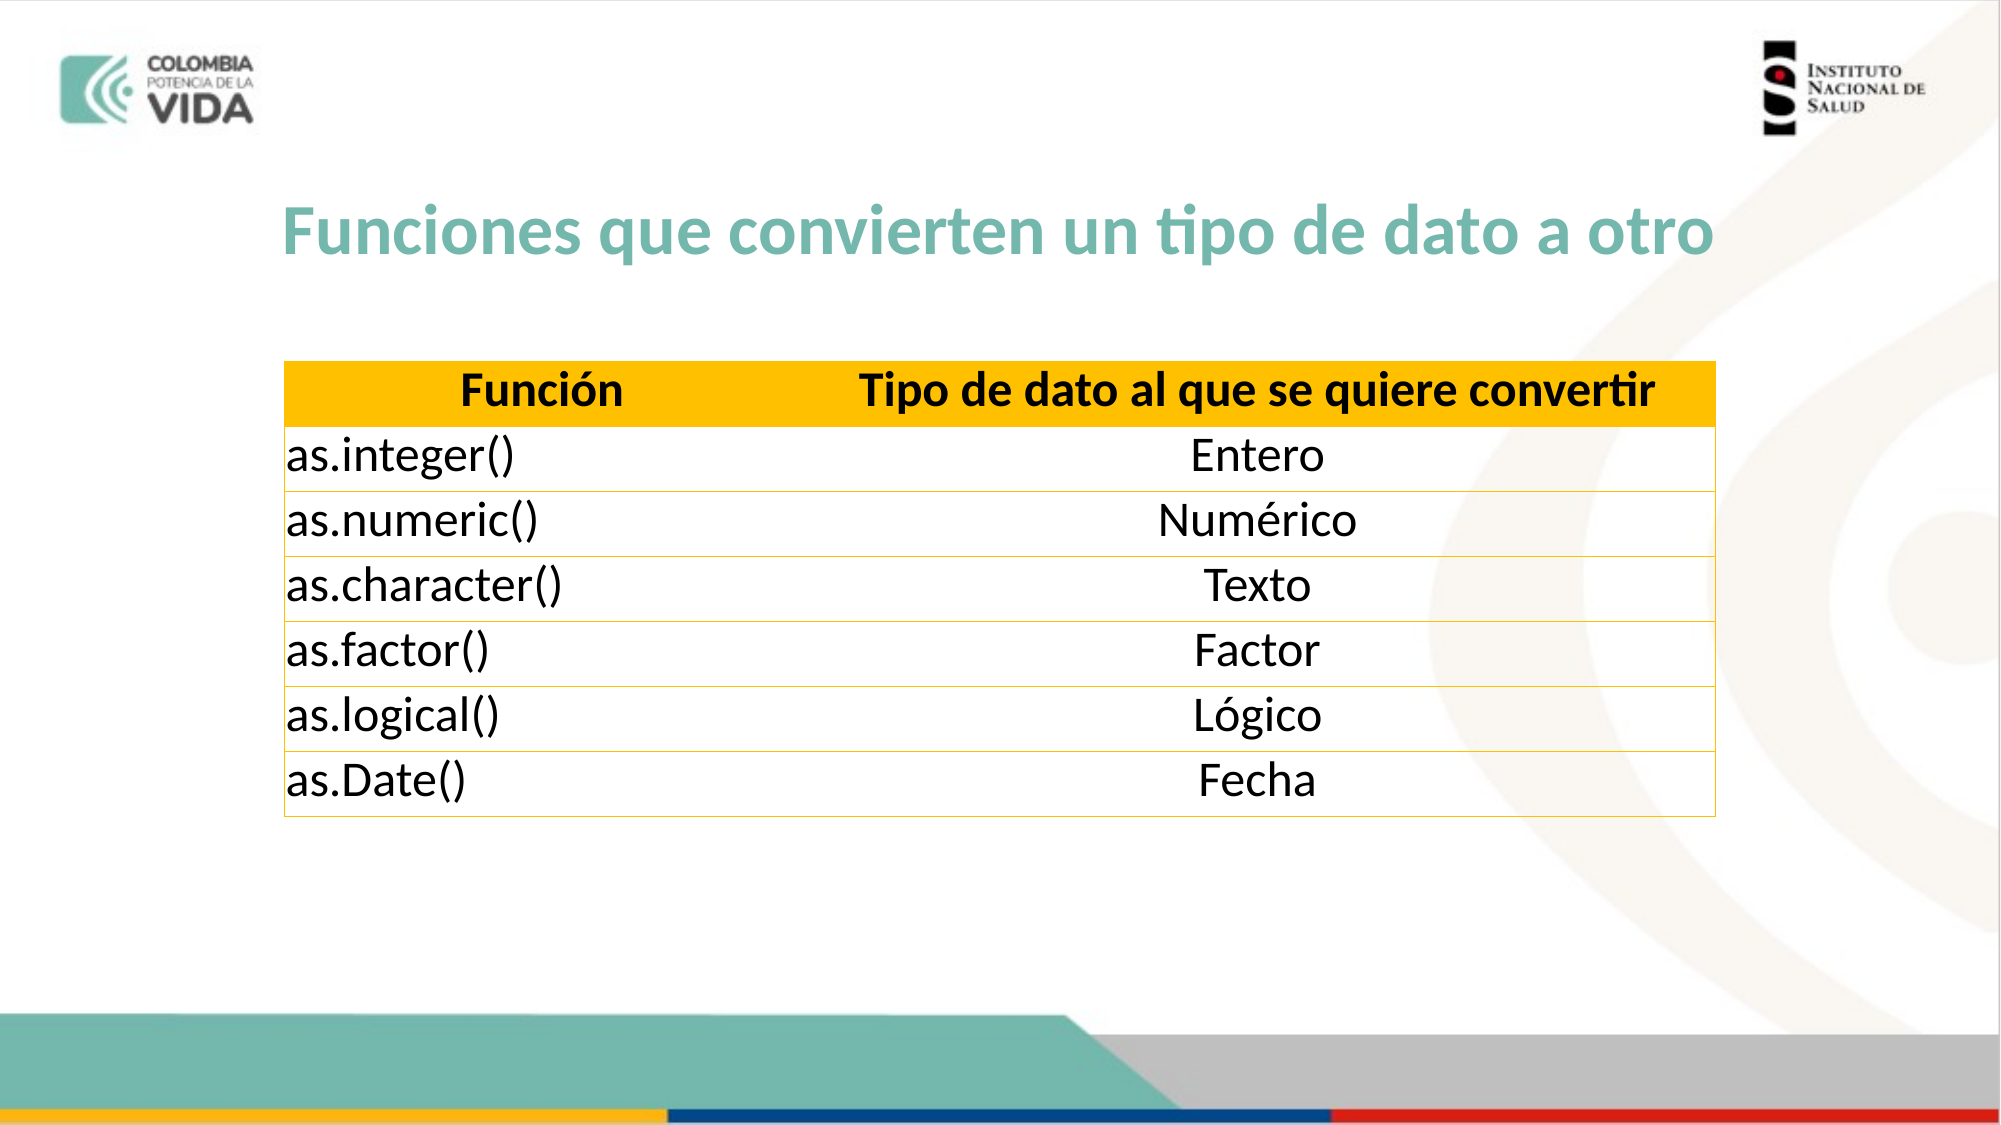

# Funciones que convierten un tipo de dato a otro
| Función | Tipo de dato al que se quiere convertir |
| --- | --- |
| as.integer() | Entero |
| as.numeric() | Numérico |
| as.character() | Texto |
| as.factor() | Factor |
| as.logical() | Lógico |
| as.Date() | Fecha |